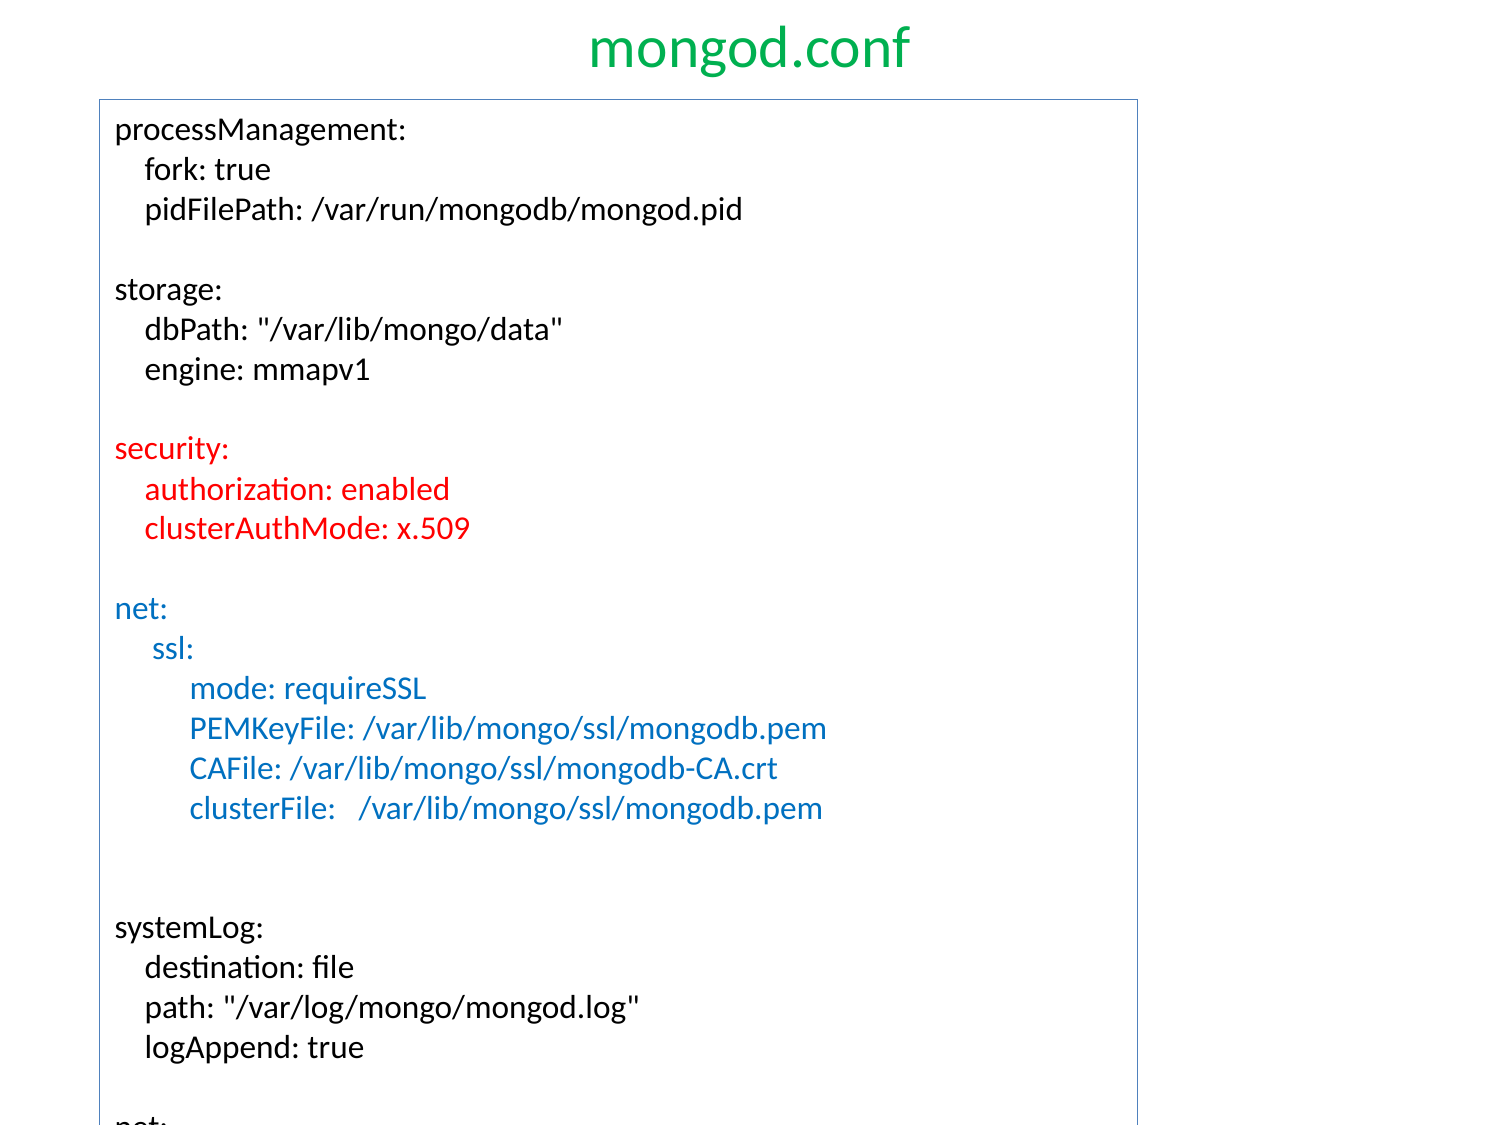

# mongod.conf
processManagement:
    fork: true
    pidFilePath: /var/run/mongodb/mongod.pid

storage:
    dbPath: "/var/lib/mongo/data"
    engine: mmapv1

security:
    authorization: enabled
    clusterAuthMode: x.509

net:
     ssl:
          mode: requireSSL
          PEMKeyFile: /var/lib/mongo/ssl/mongodb.pem
          CAFile: /var/lib/mongo/ssl/mongodb-CA.crt
          clusterFile:   /var/lib/mongo/ssl/mongodb.pem

systemLog:
    destination: file
    path: "/var/log/mongo/mongod.log"
    logAppend: true

net:
    port: 10010

replication:
    replSetName: rs0